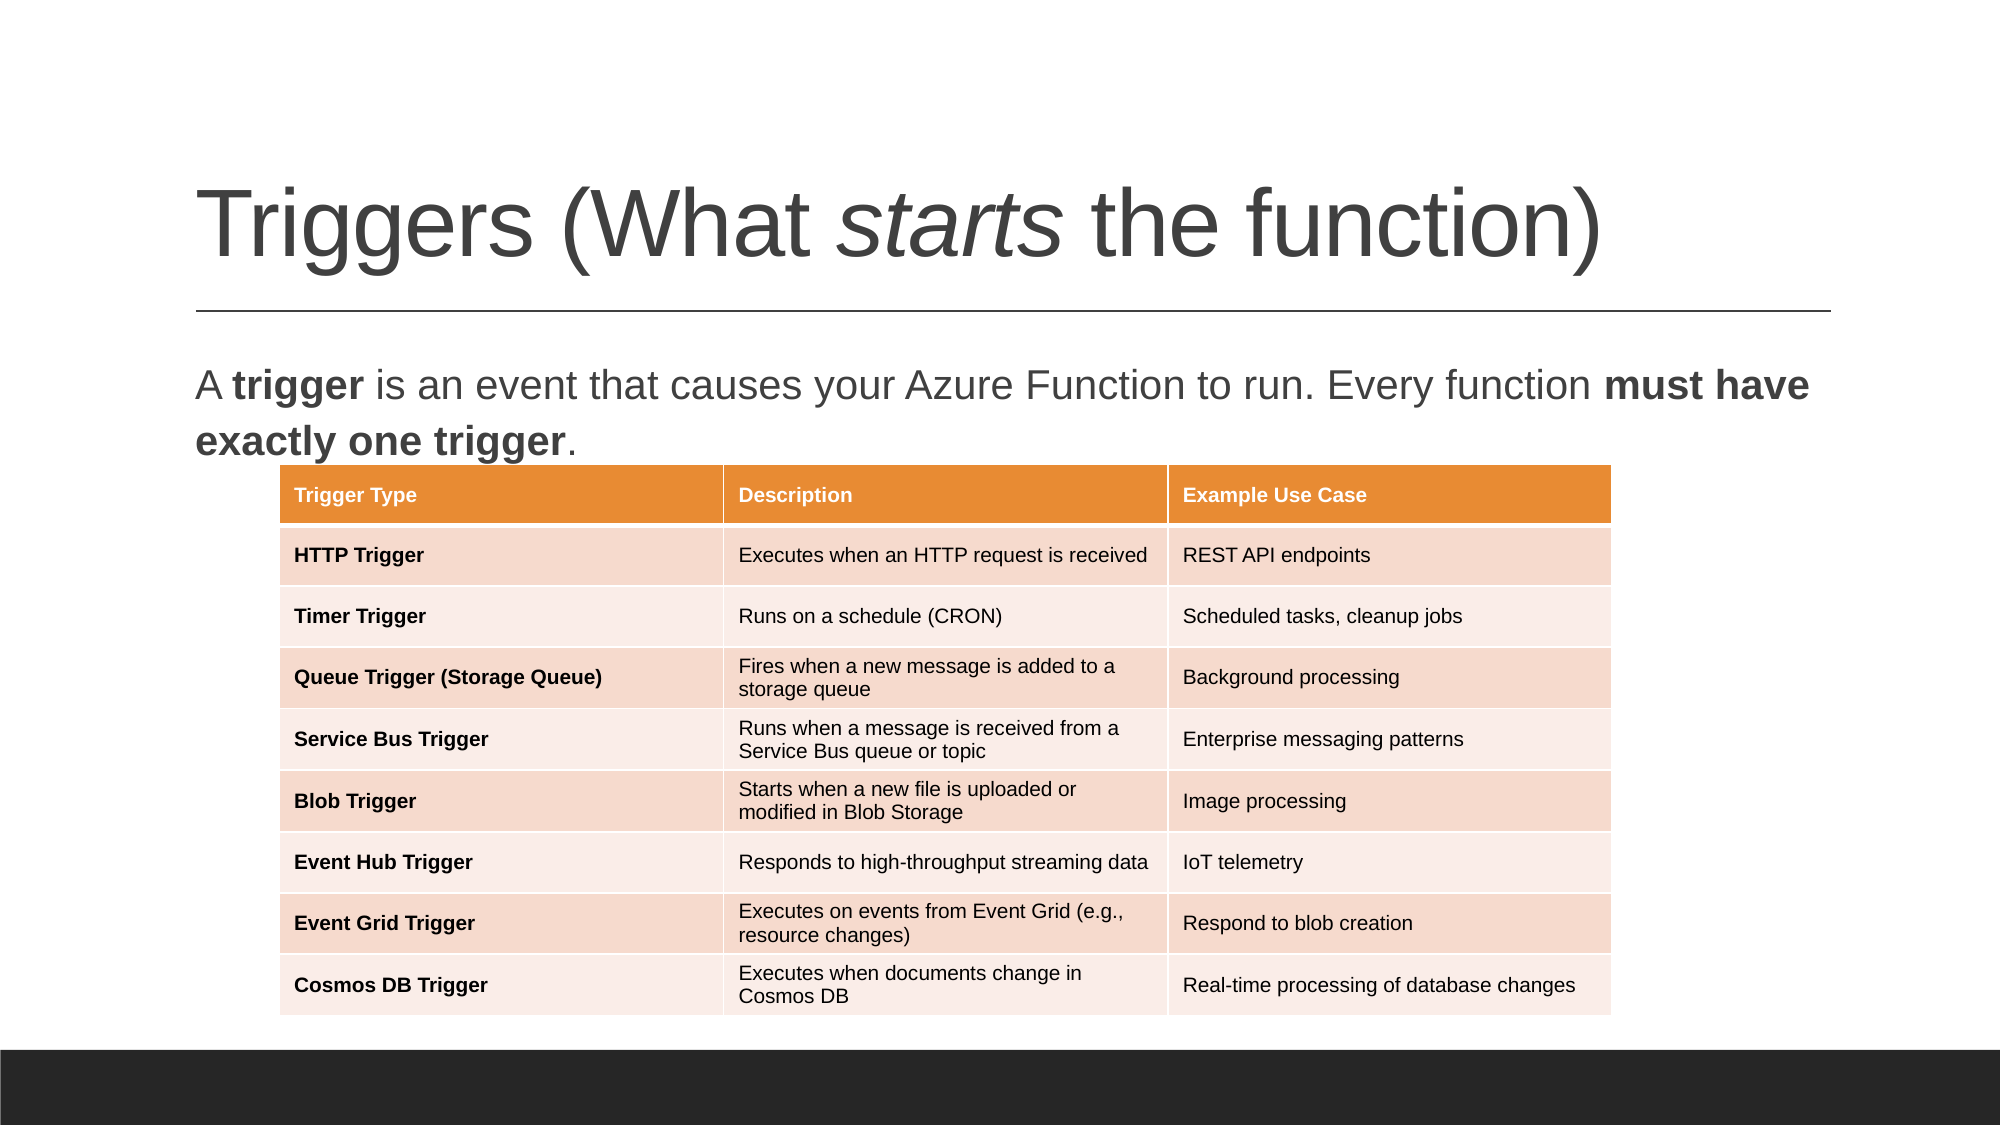

# Triggers (What starts the function)
A trigger is an event that causes your Azure Function to run. Every function must have exactly one trigger.

| Trigger Type | Description | Example Use Case |
| --- | --- | --- |
| HTTP Trigger | Executes when an HTTP request is received | REST API endpoints |
| Timer Trigger | Runs on a schedule (CRON) | Scheduled tasks, cleanup jobs |
| Queue Trigger (Storage Queue) | Fires when a new message is added to a storage queue | Background processing |
| Service Bus Trigger | Runs when a message is received from a Service Bus queue or topic | Enterprise messaging patterns |
| Blob Trigger | Starts when a new file is uploaded or modified in Blob Storage | Image processing |
| Event Hub Trigger | Responds to high-throughput streaming data | IoT telemetry |
| Event Grid Trigger | Executes on events from Event Grid (e.g., resource changes) | Respond to blob creation |
| Cosmos DB Trigger | Executes when documents change in Cosmos DB | Real-time processing of database changes |